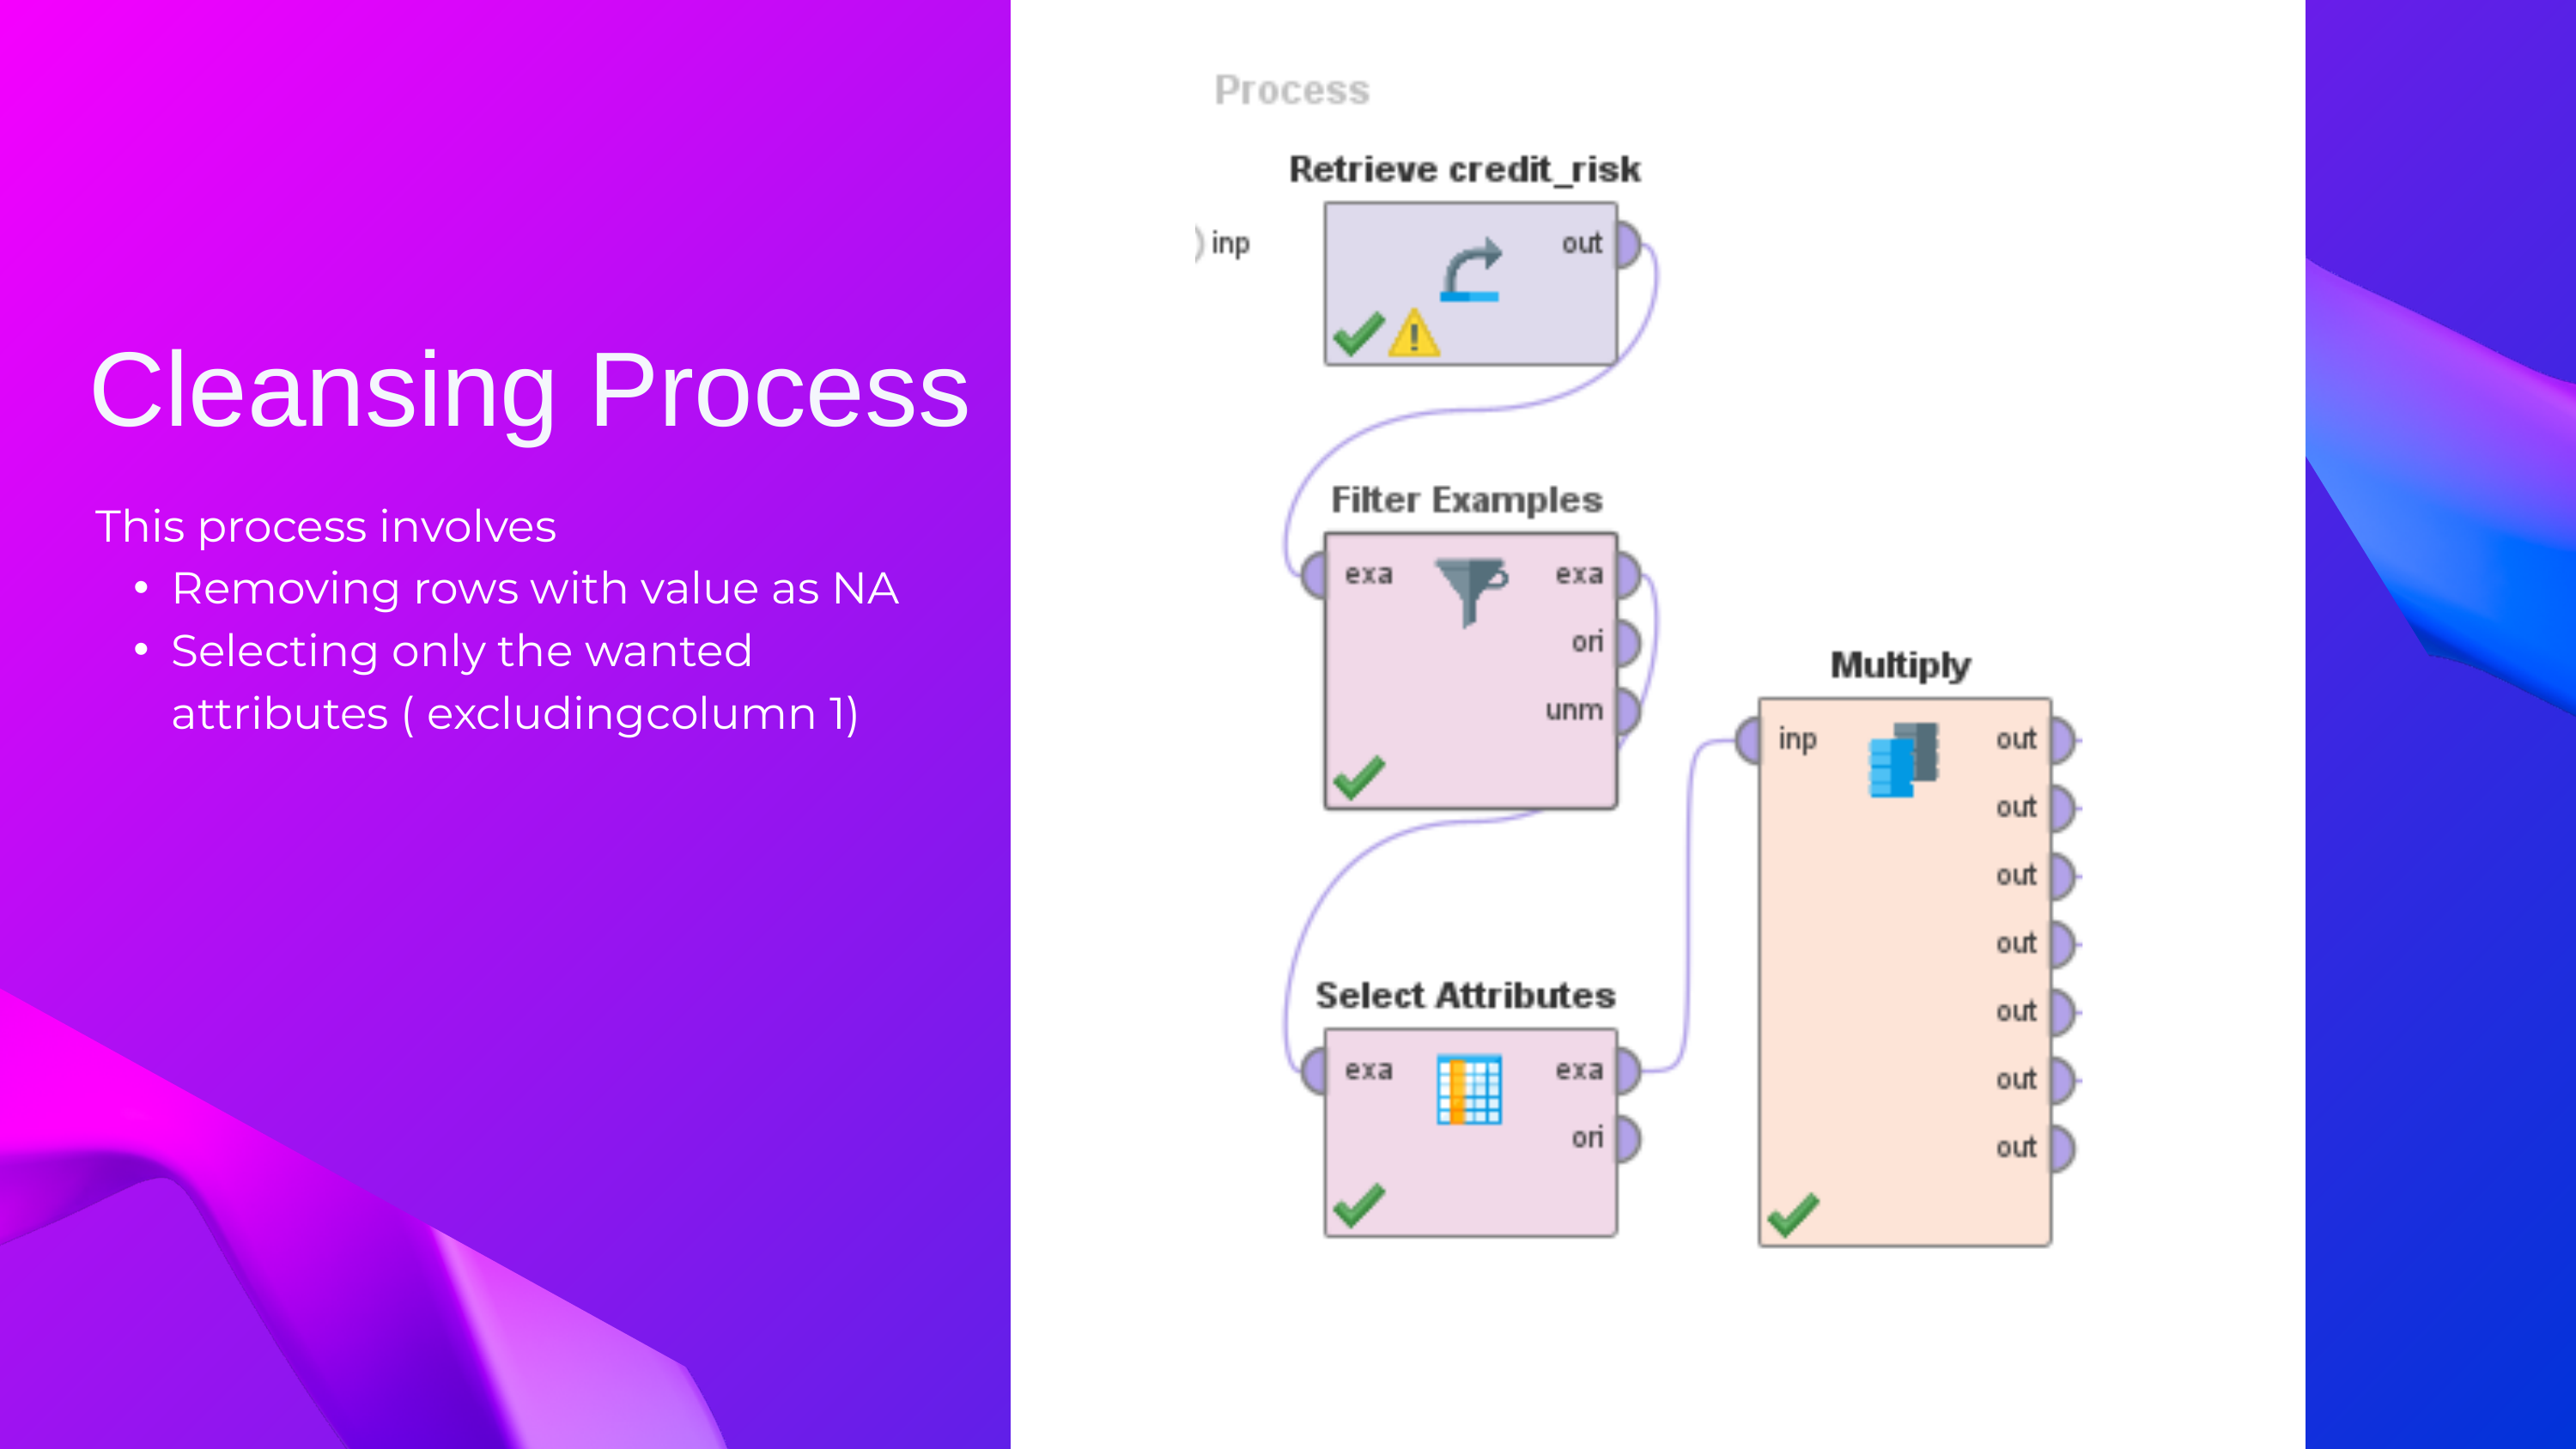

Cleansing Process
This process involves
Removing rows with value as NA
Selecting only the wanted attributes ( excludingcolumn 1)